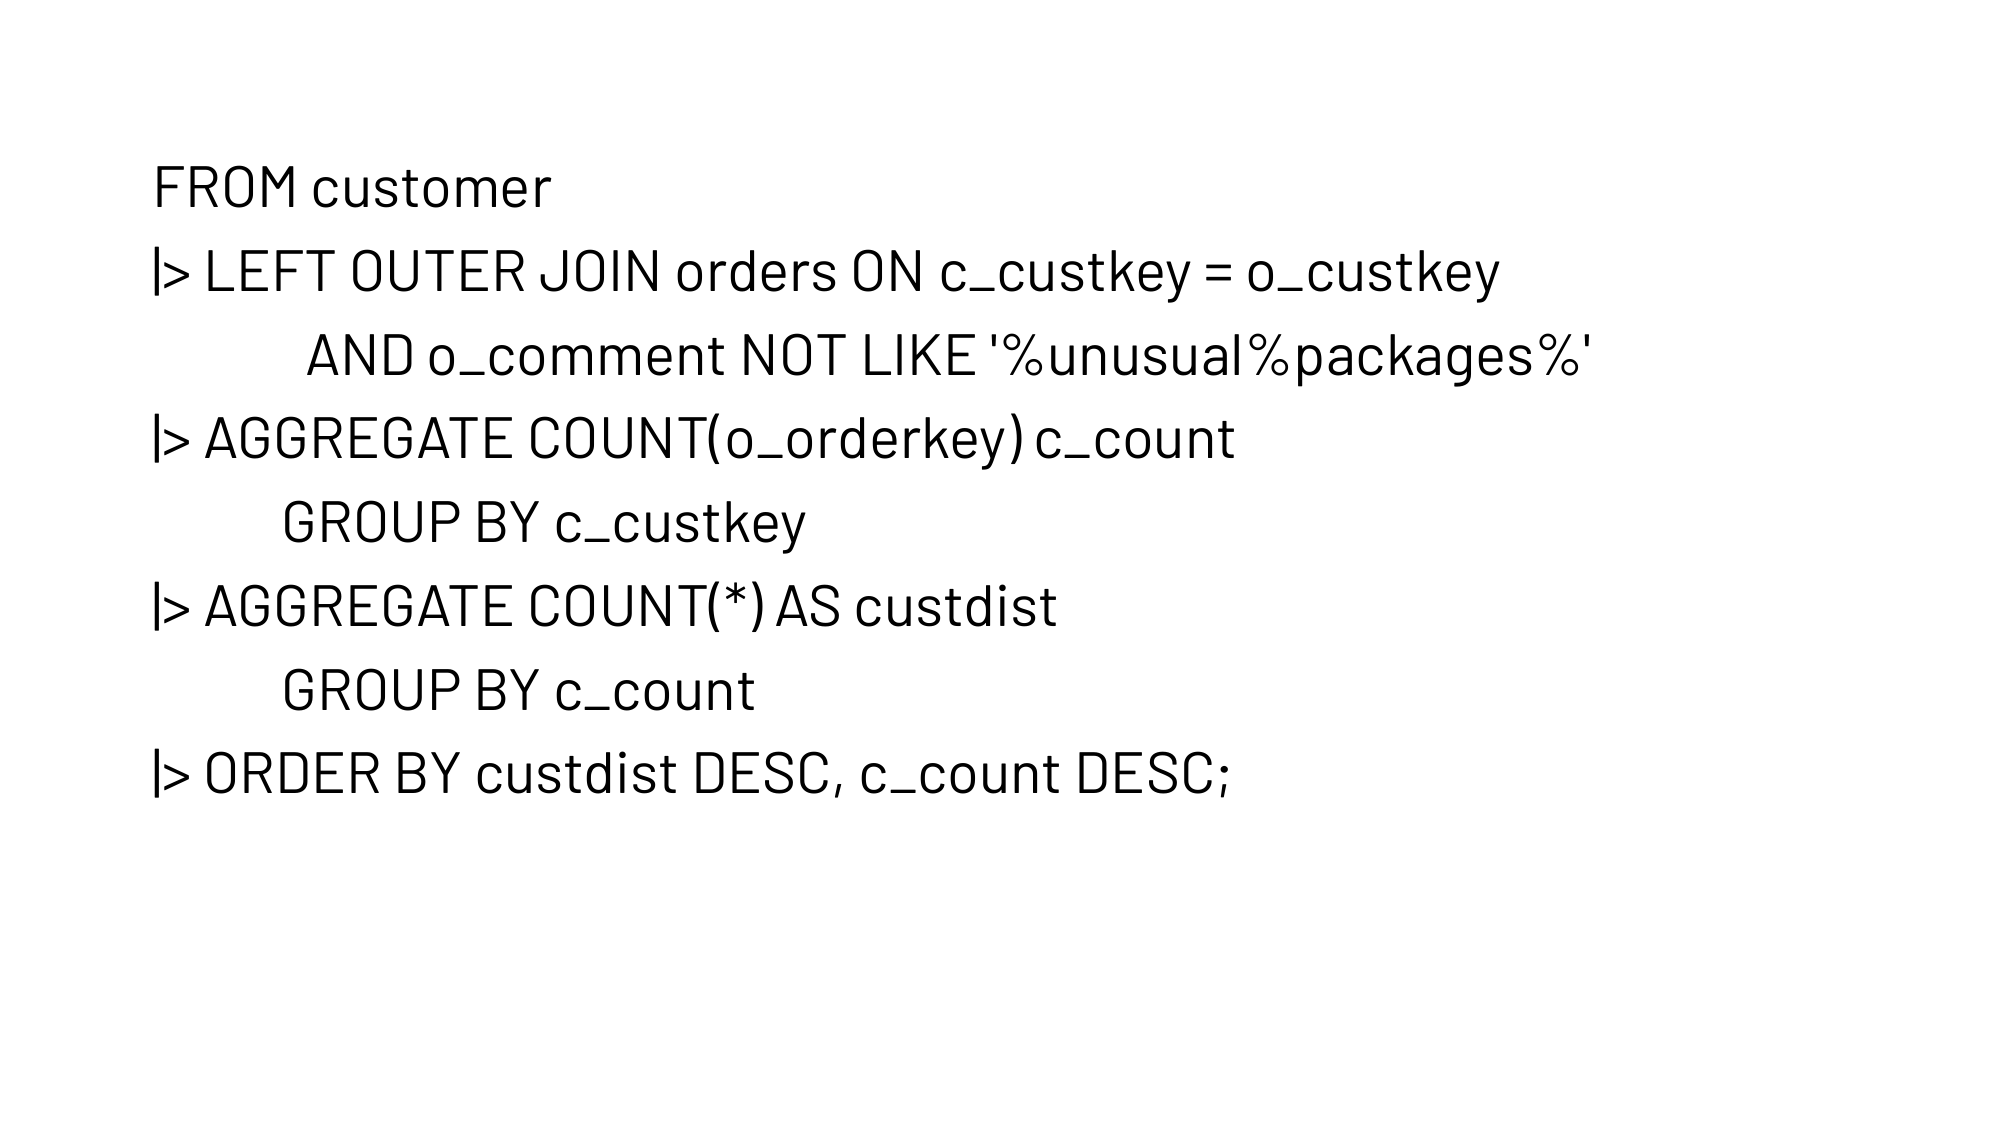

FROM customer
|> LEFT OUTER JOIN orders ON c_custkey = o_custkey
             AND o_comment NOT LIKE '%unusual%packages%'
|> AGGREGATE COUNT(o_orderkey) c_count
           GROUP BY c_custkey
|> AGGREGATE COUNT(*) AS custdist
           GROUP BY c_count
|> ORDER BY custdist DESC, c_count DESC;